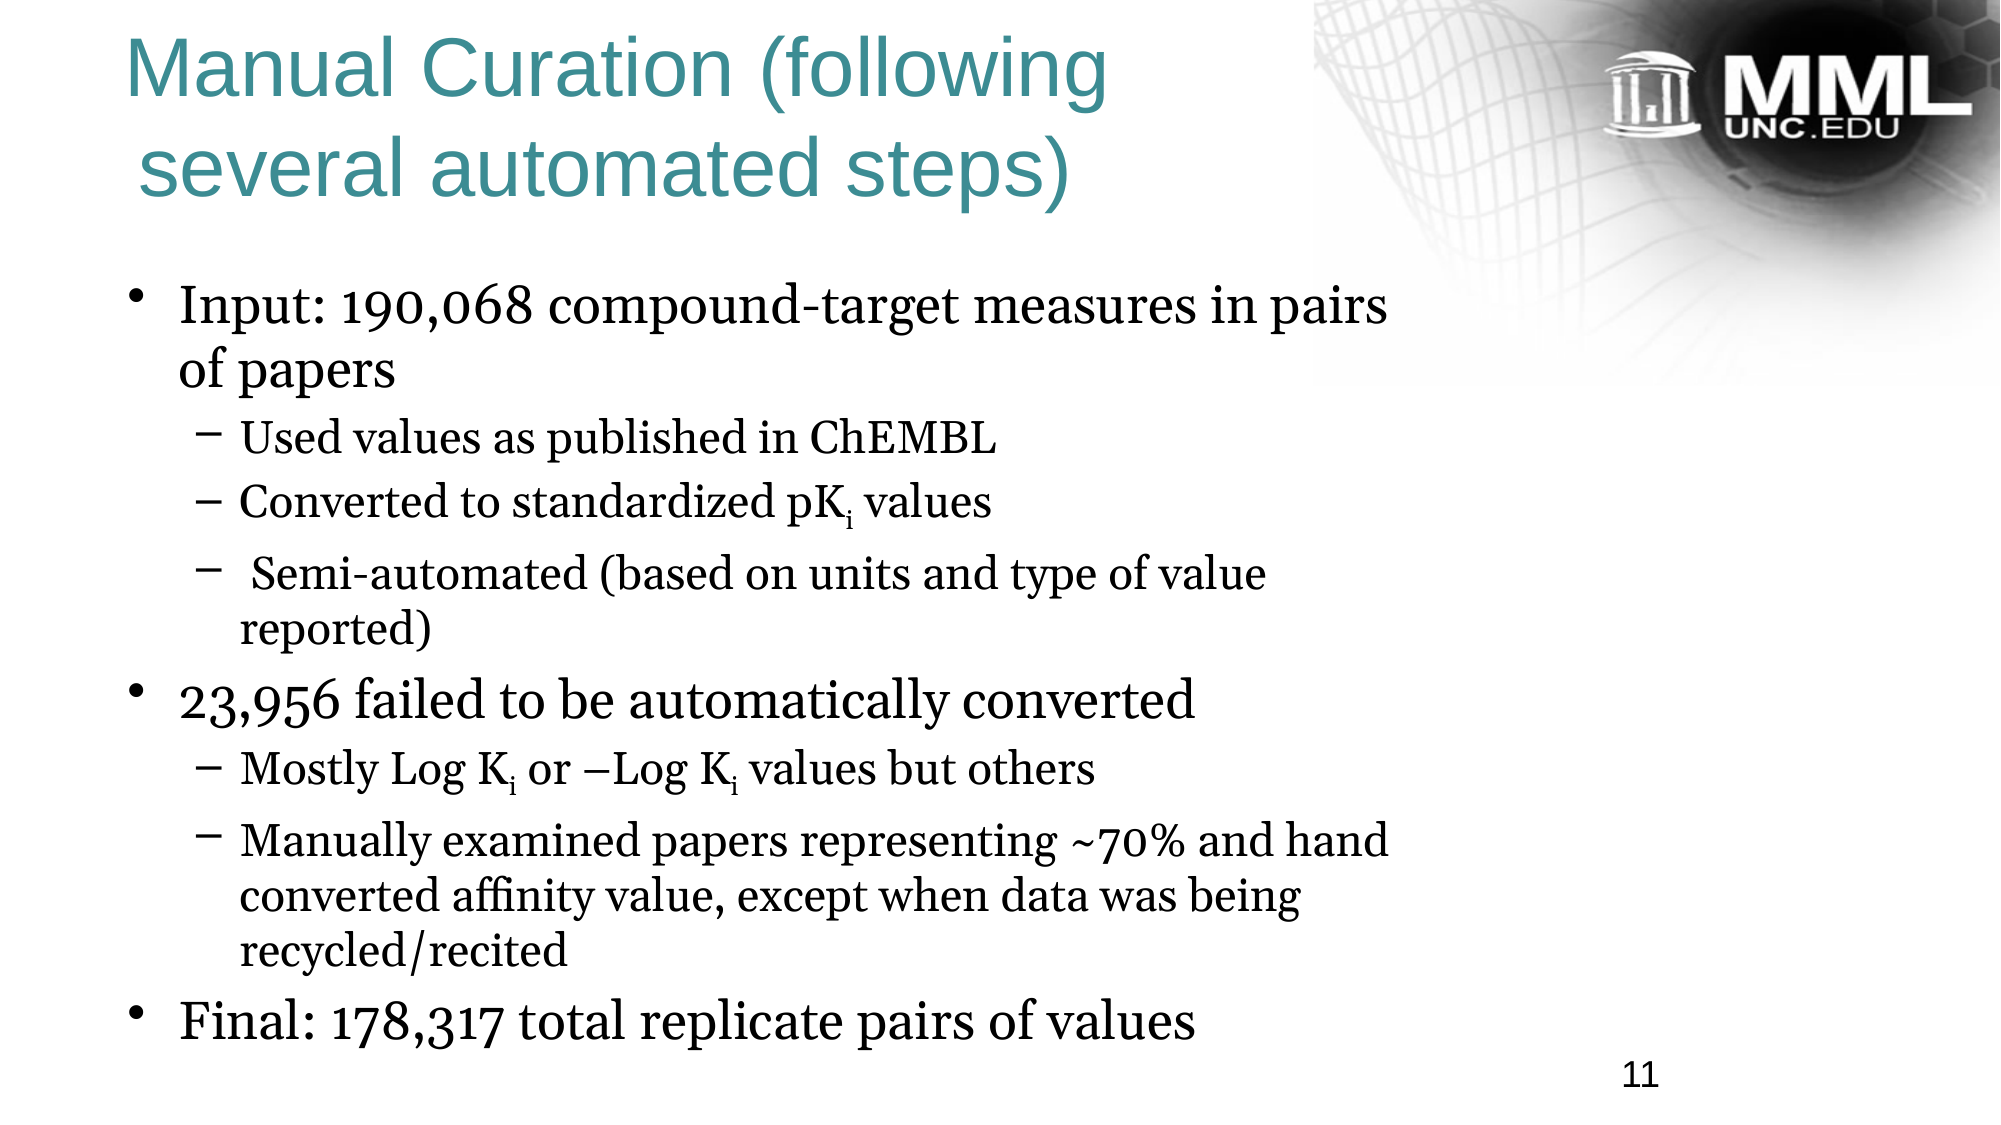

Manual Curation (following several automated steps)
Input: 190,068 compound-target measures in pairs of papers
Used values as published in ChEMBL
Converted to standardized pKi values
 Semi-automated (based on units and type of value reported)
23,956 failed to be automatically converted
Mostly Log Ki or –Log Ki values but others
Manually examined papers representing ~70% and hand converted affinity value, except when data was being recycled/recited
Final: 178,317 total replicate pairs of values

11